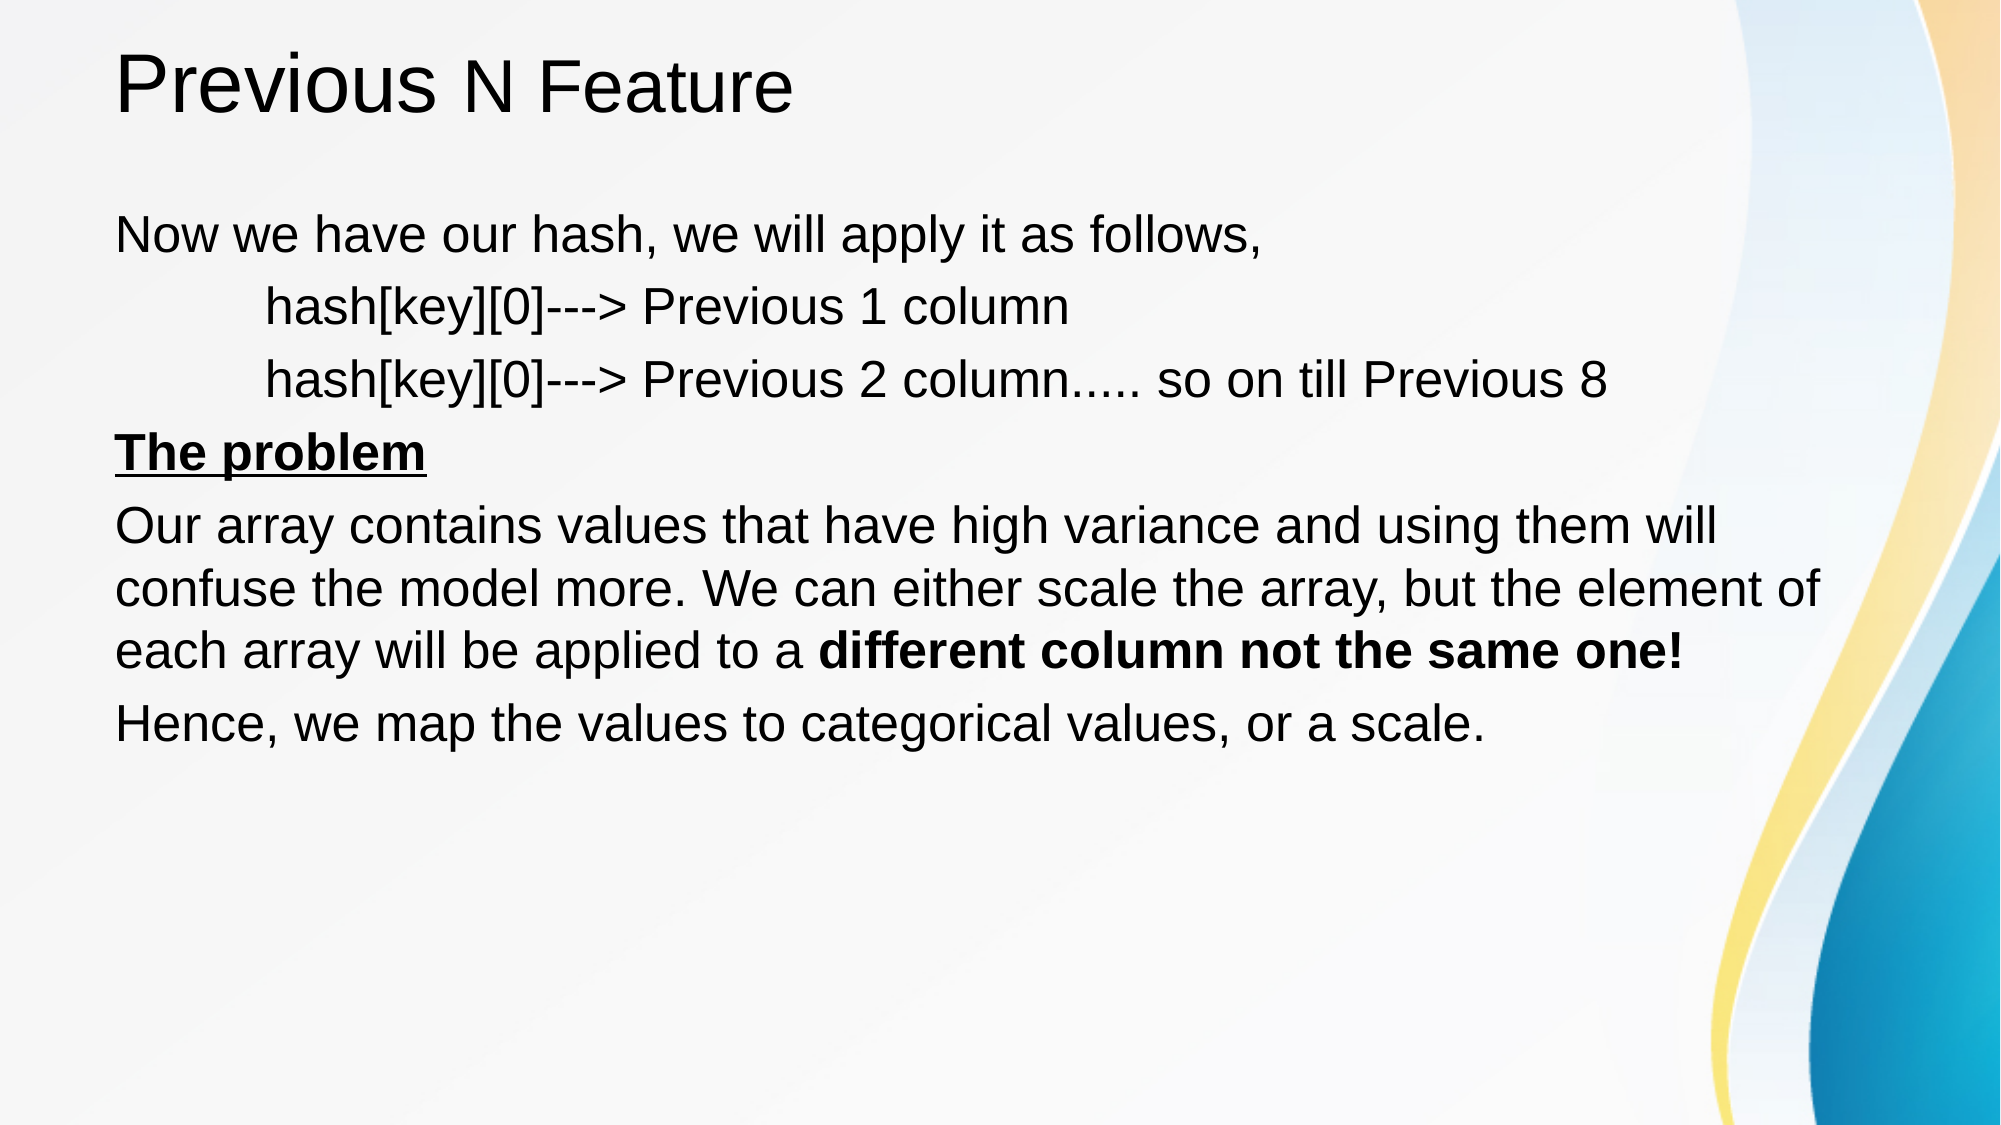

# Previous N Feature
Now we have our hash, we will apply it as follows,
	hash[key][0]---> Previous 1 column
	hash[key][0]---> Previous 2 column..... so on till Previous 8
The problem
Our array contains values that have high variance and using them will confuse the model more. We can either scale the array, but the element of each array will be applied to a different column not the same one!
Hence, we map the values to categorical values, or a scale.
57